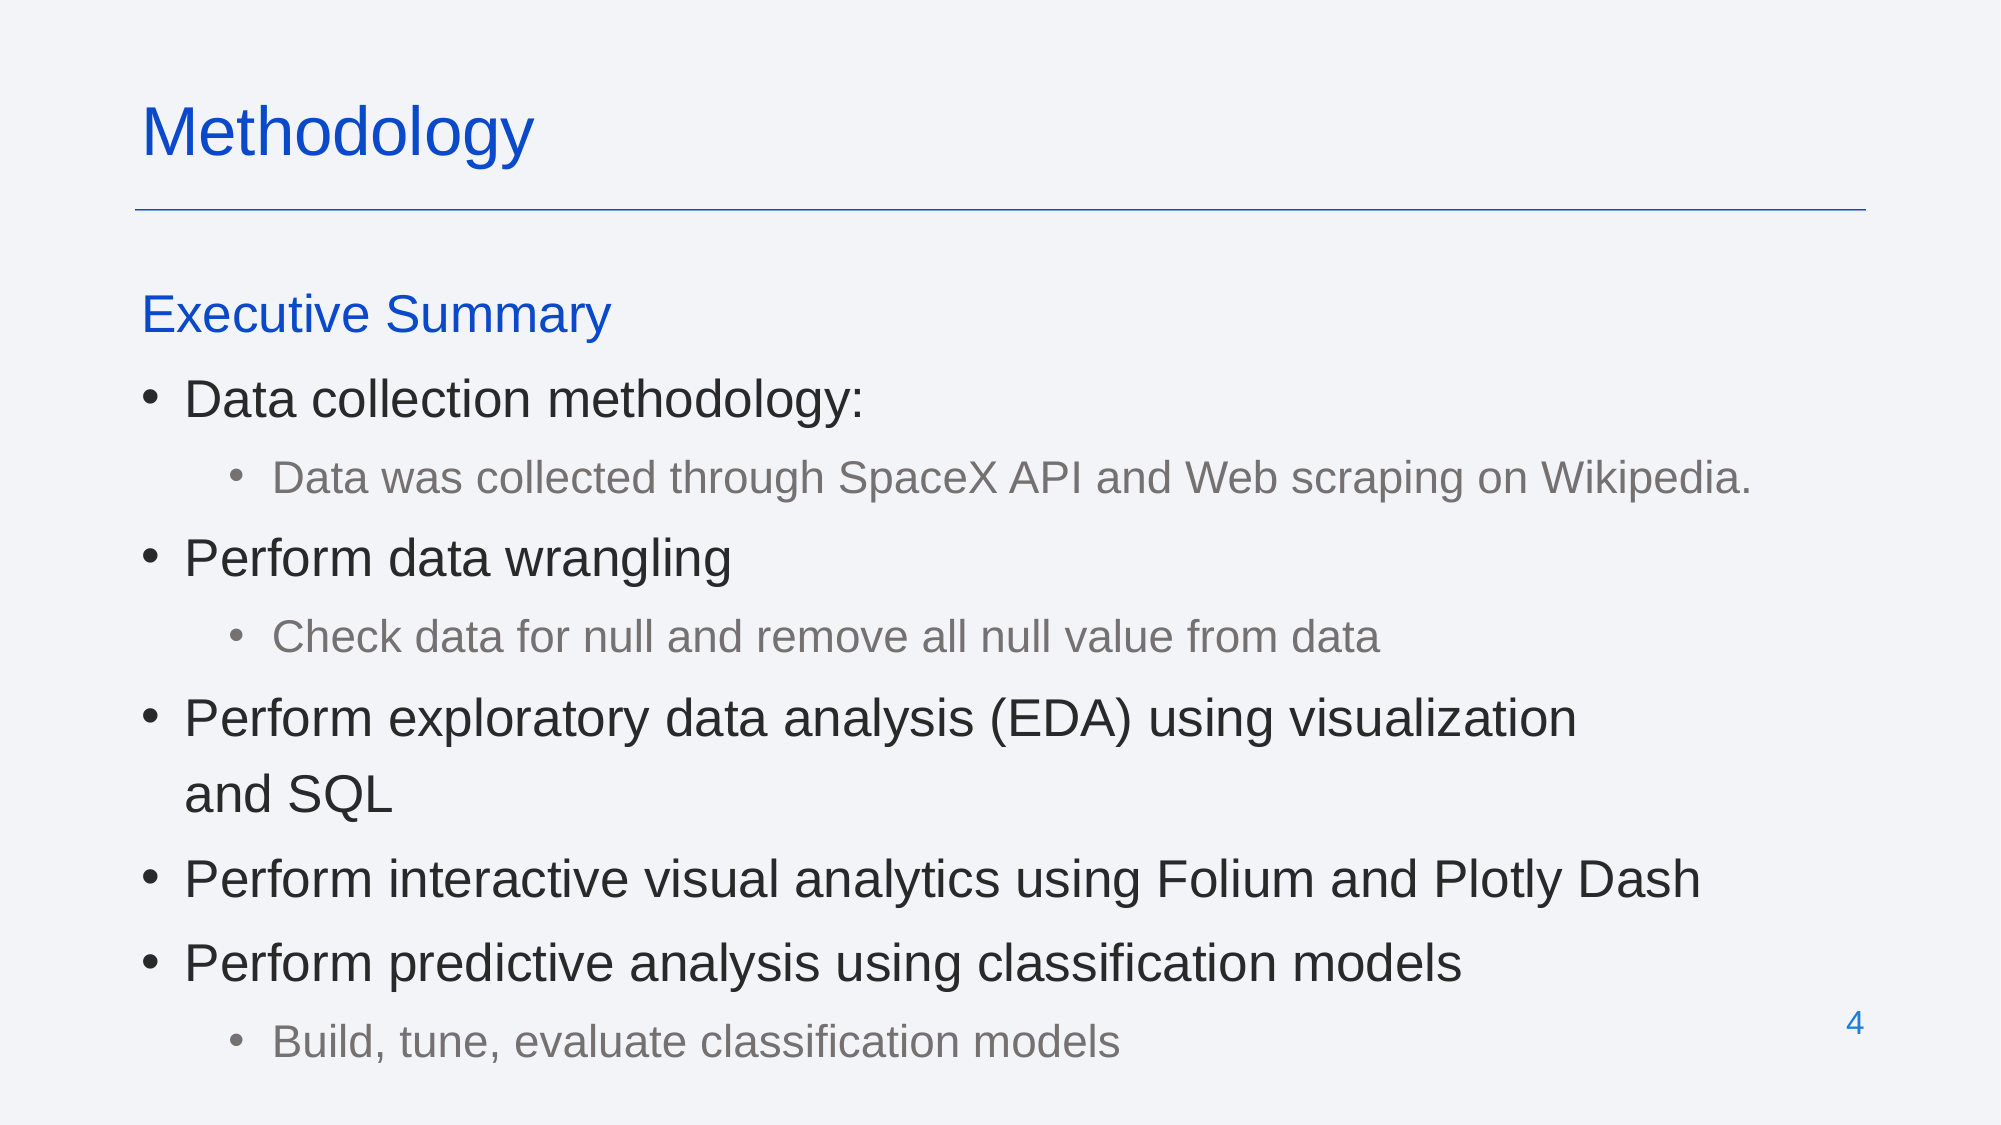

Methodology
Executive Summary
Data collection methodology:
Data was collected through SpaceX API and Web scraping on Wikipedia.
Perform data wrangling
Check data for null and remove all null value from data
Perform exploratory data analysis (EDA) using visualization and SQL
Perform interactive visual analytics using Folium and Plotly Dash
Perform predictive analysis using classification models
Build, tune, evaluate classification models

4